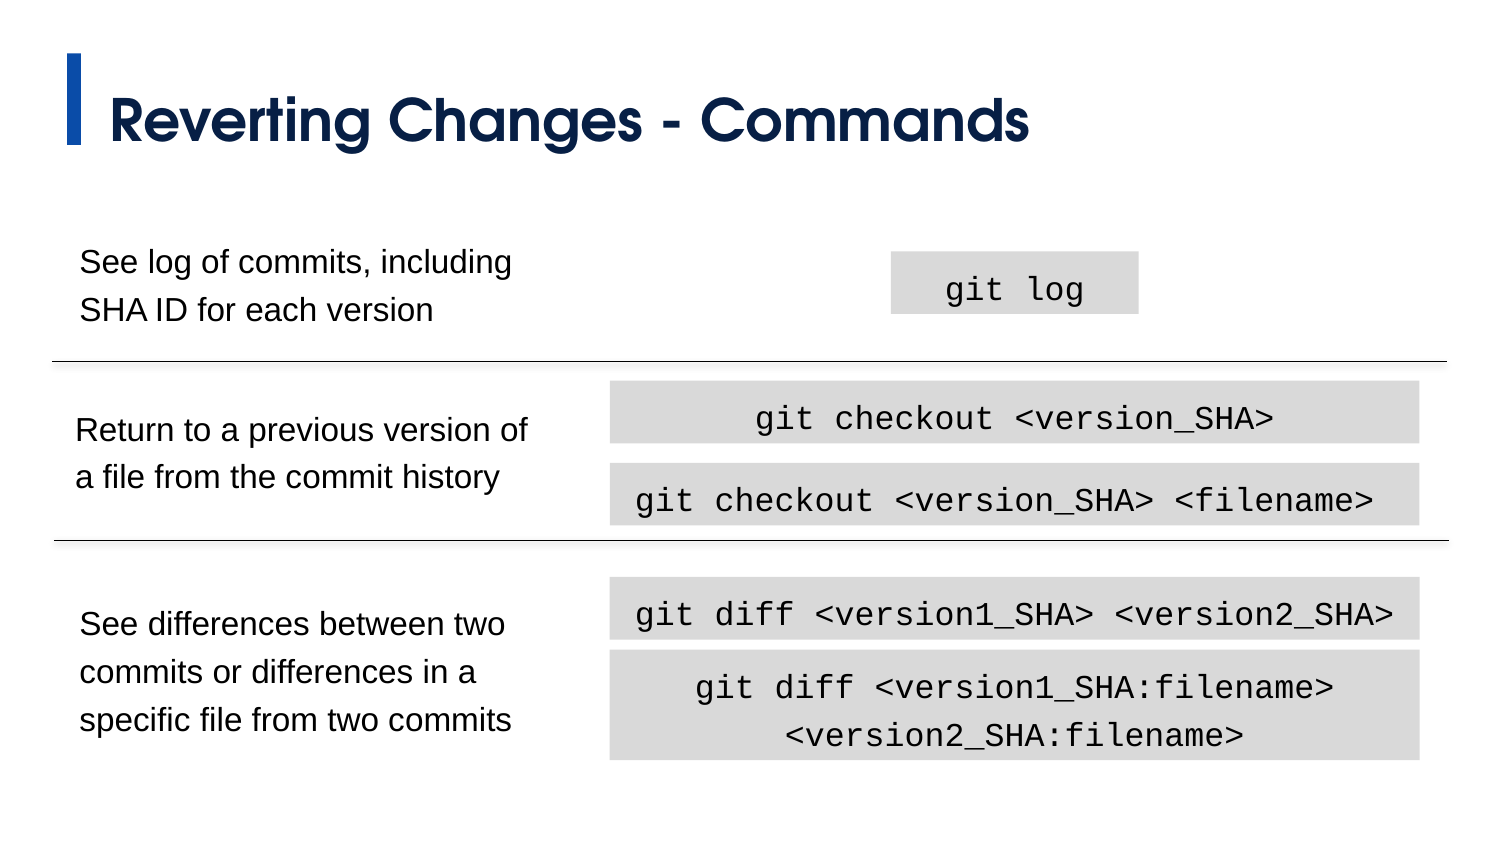

Reverting Changes - Commands

See log of commits, including SHA ID for each version
git log
git checkout <version_SHA>
Return to a previous version of a file from the commit history
git checkout <version_SHA> <filename>
git diff <version1_SHA> <version2_SHA>
See differences between two commits or differences in a specific file from two commits
git diff <version1_SHA:filename> <version2_SHA:filename>